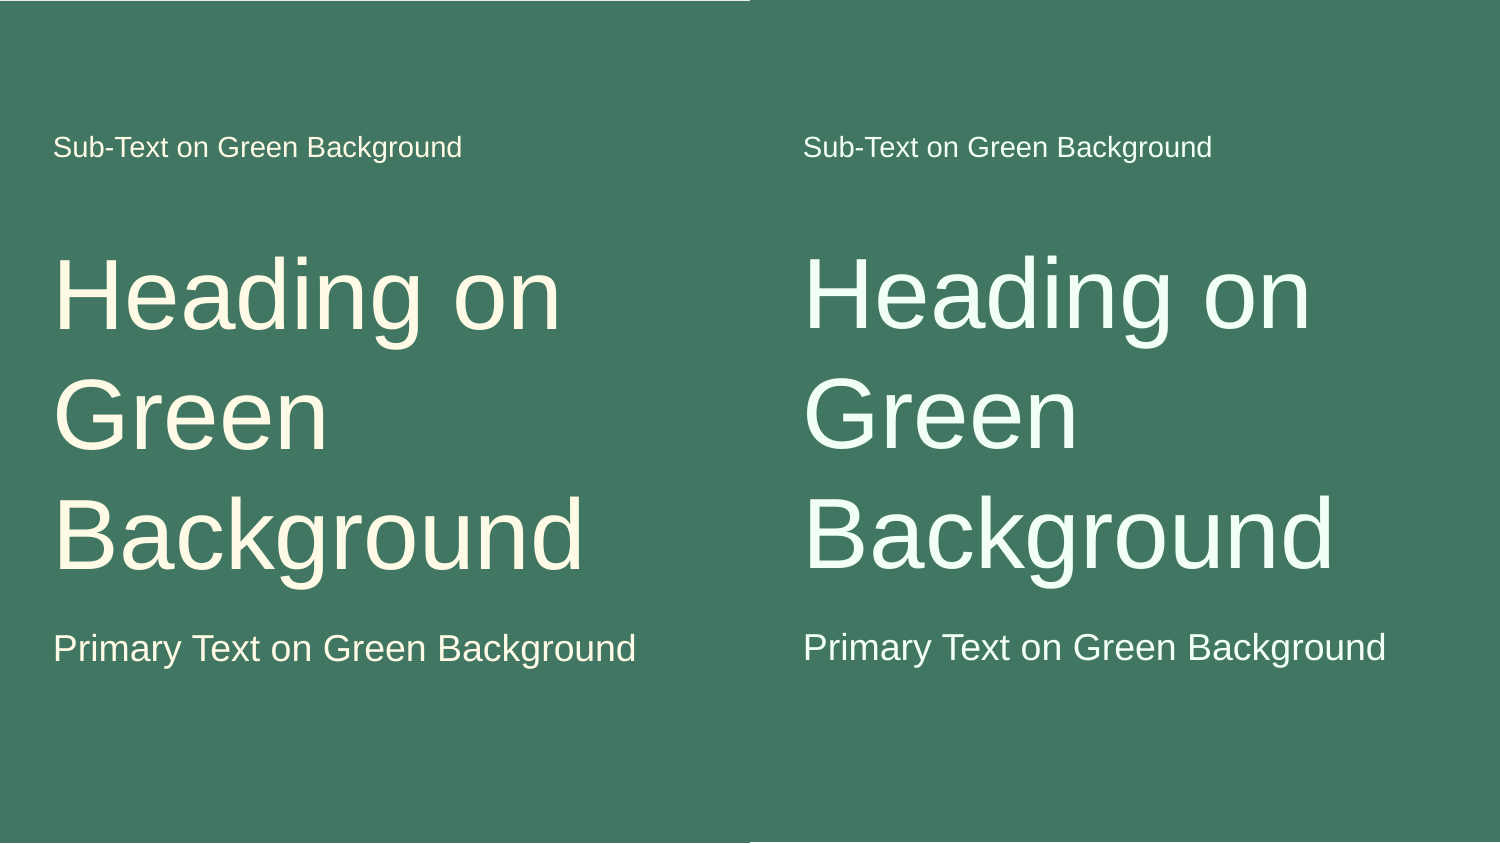

Sub-Text on Green Background
Sub-Text on Green Background
Heading on Green Background
Heading on Green Background
Primary Text on Green Background
Primary Text on Green Background